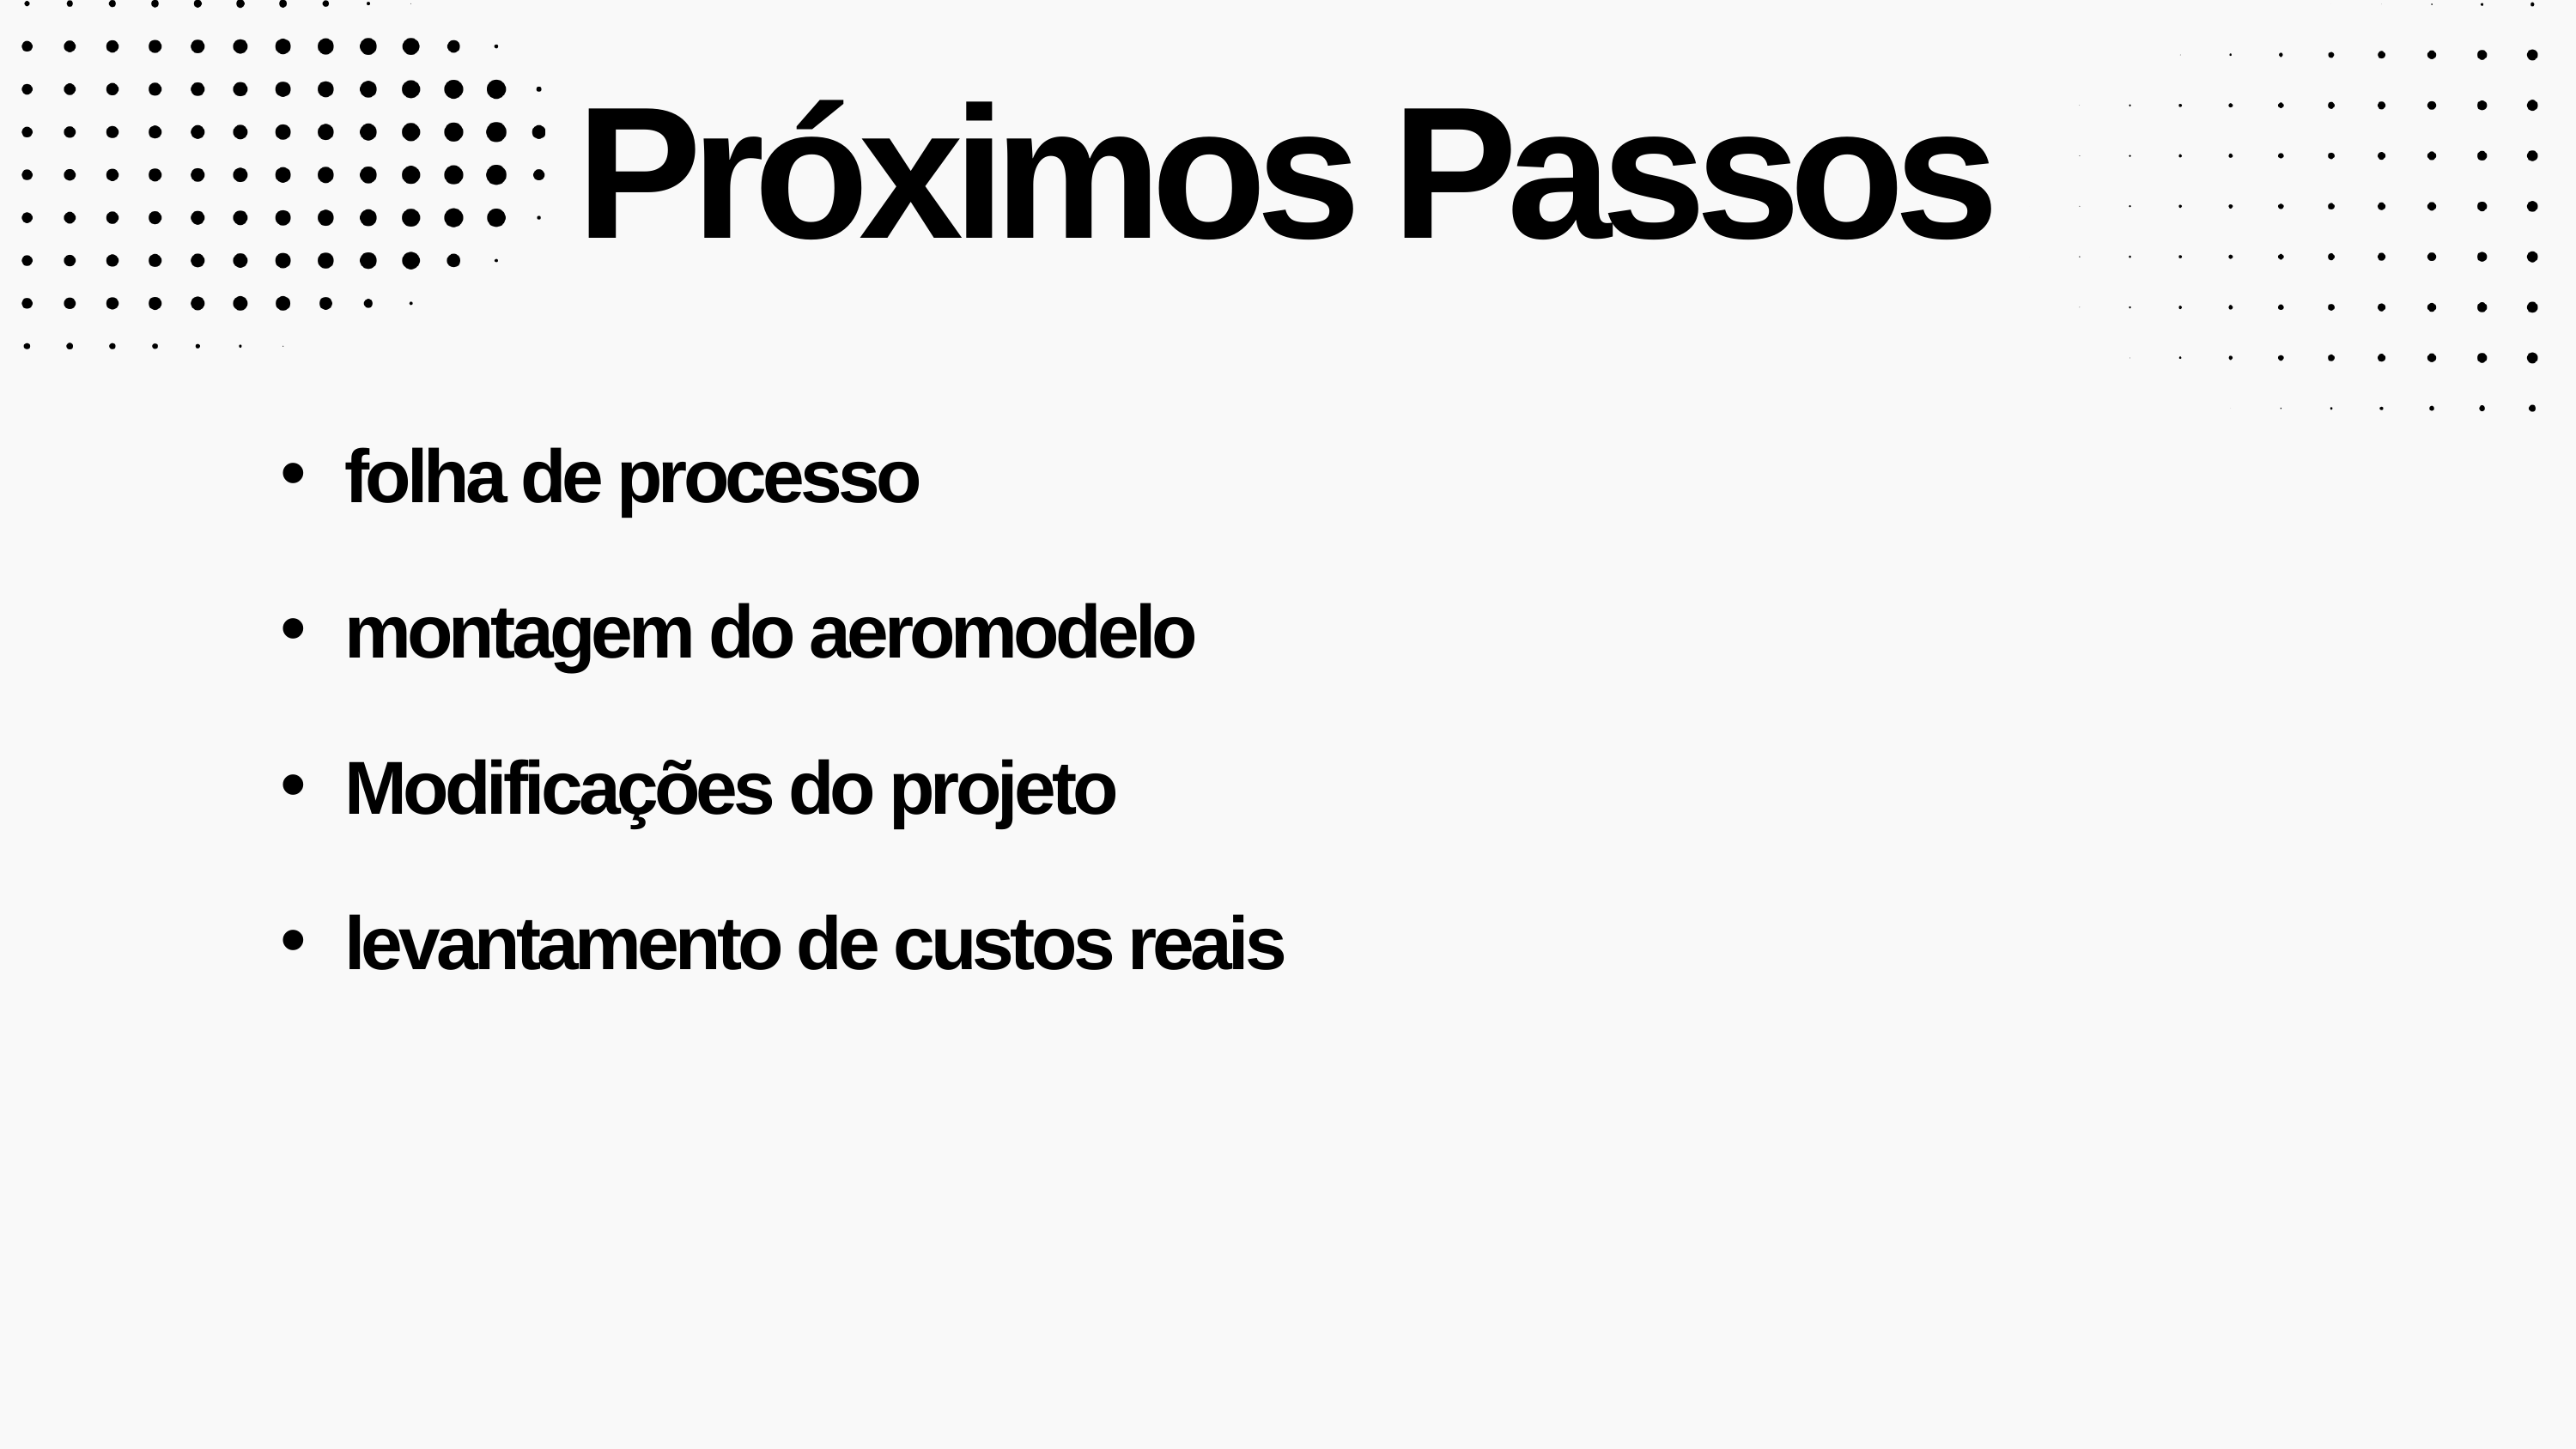

Próximos Passos
folha de processo
montagem do aeromodelo
Modificações do projeto
levantamento de custos reais